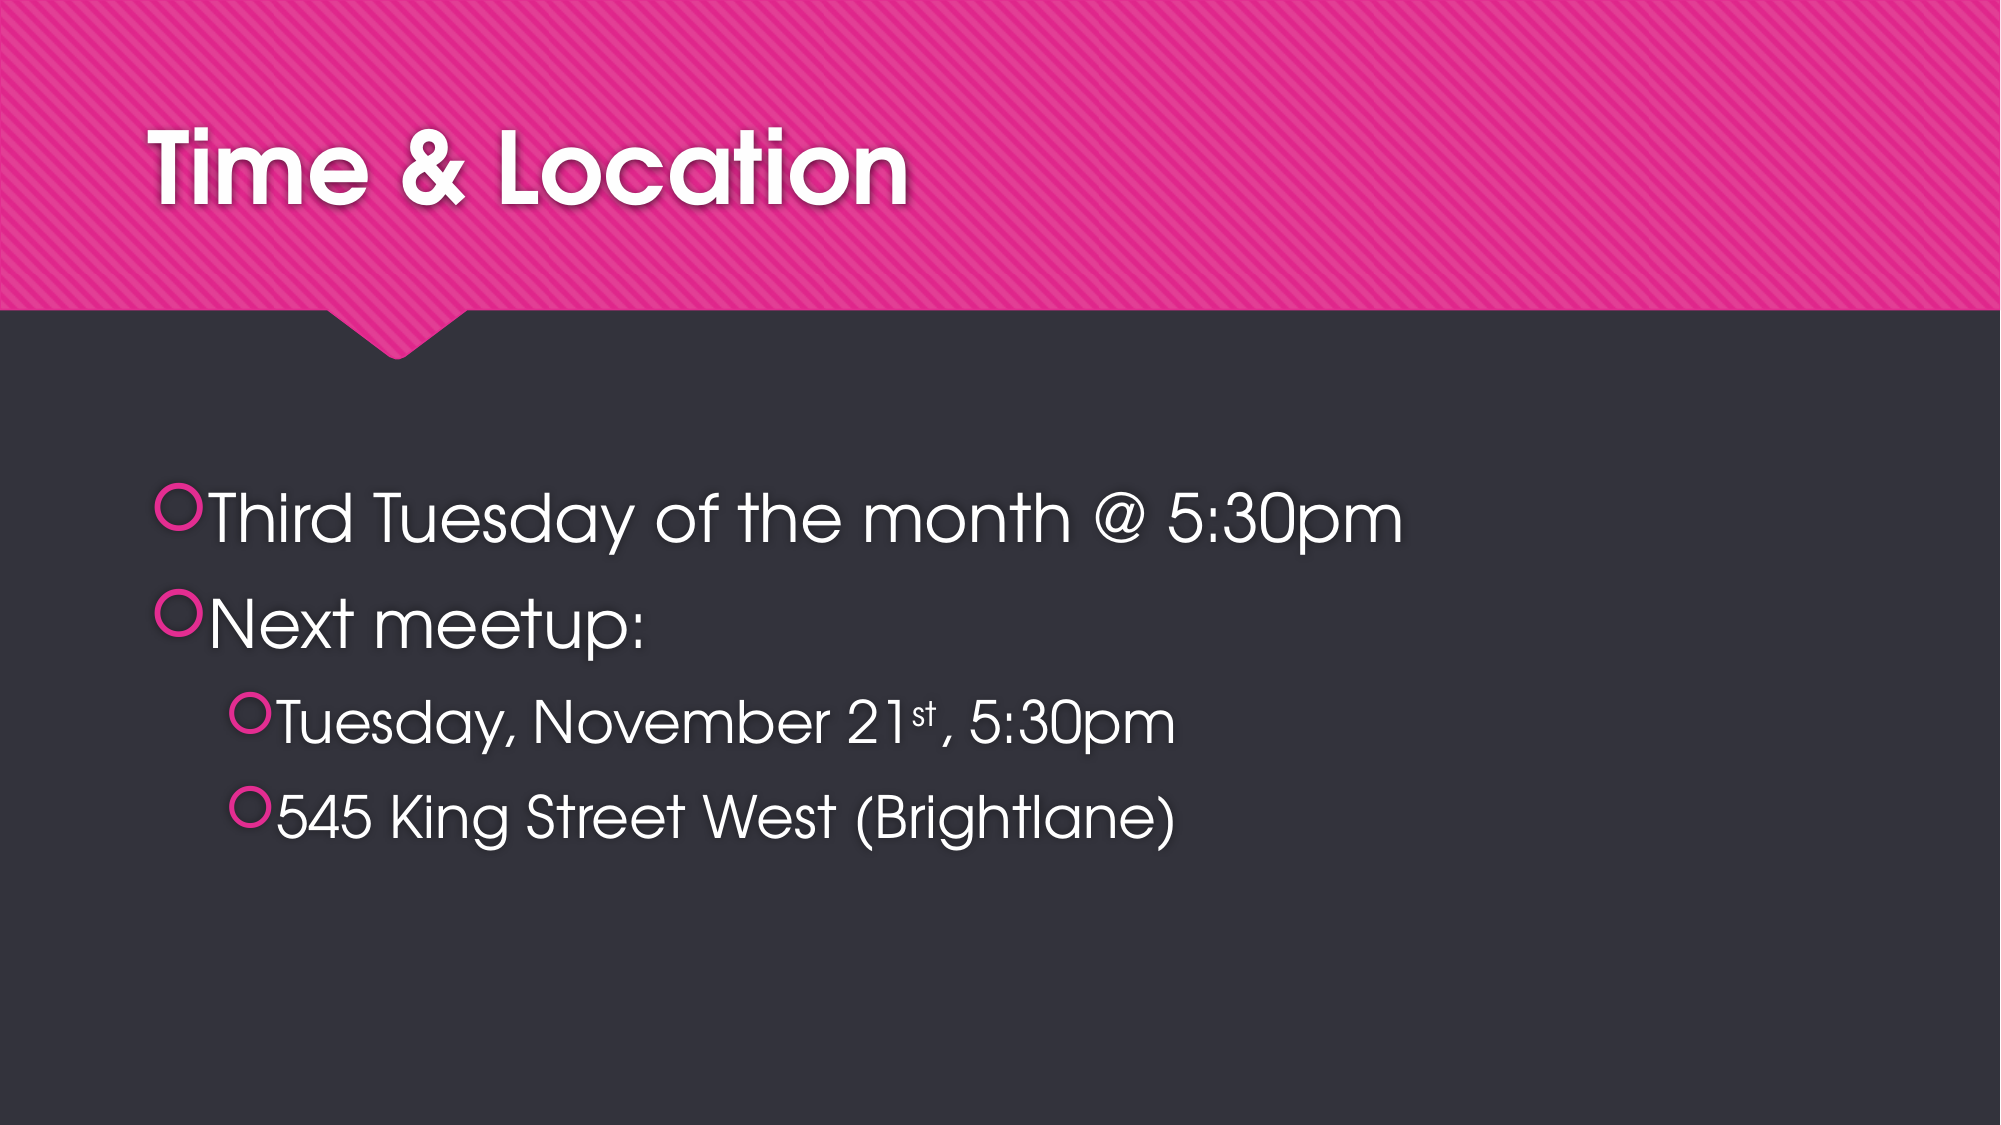

# Time & Location
Third Tuesday of the month @ 5:30pm
Next meetup:
Tuesday, November 21st, 5:30pm
545 King Street West (Brightlane)